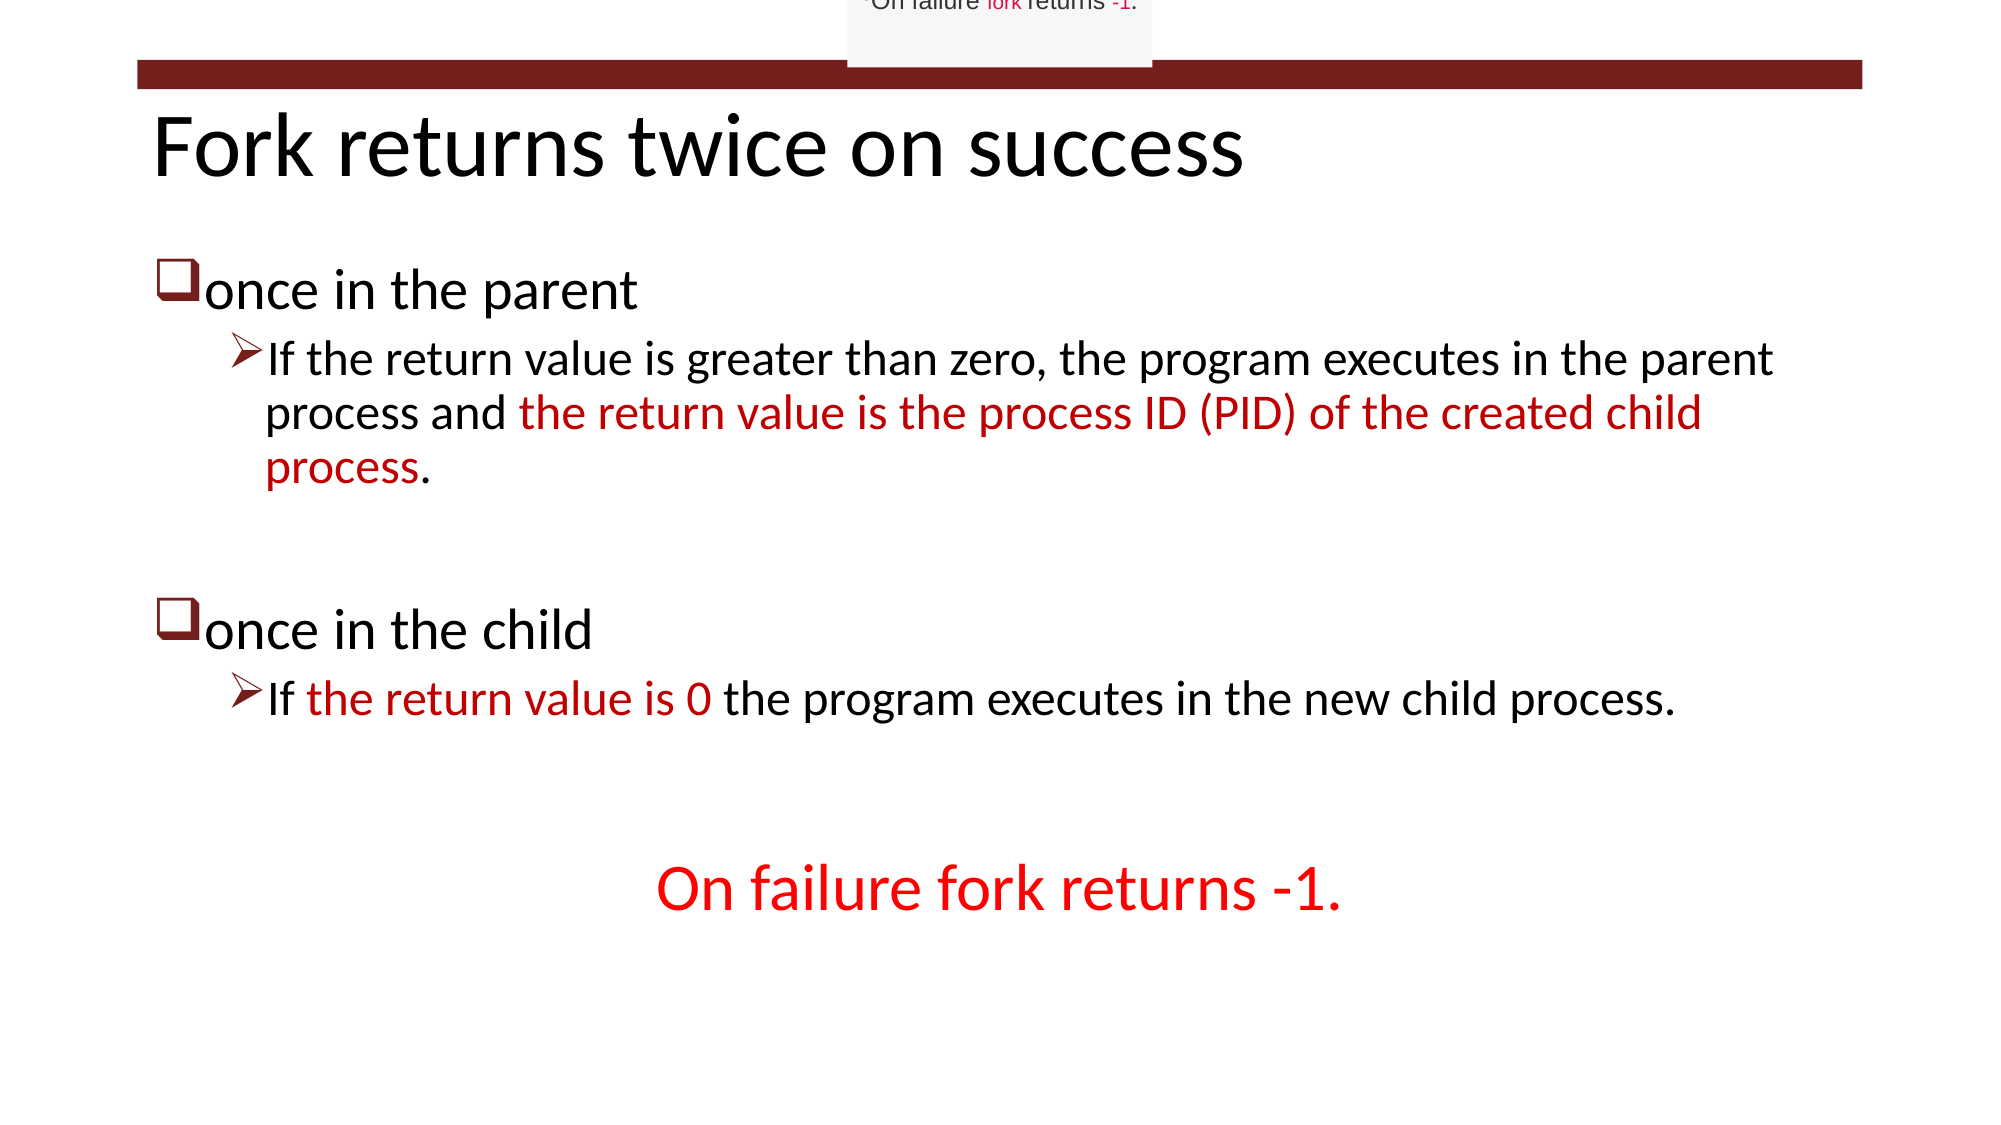

On failure fork returns -1.

# Fork returns twice on success
once in the parent
If the return value is greater than zero, the program executes in the parent process and the return value is the process ID (PID) of the created child process.

once in the child
If the return value is 0 the program executes in the new child process.
On failure fork returns -1.